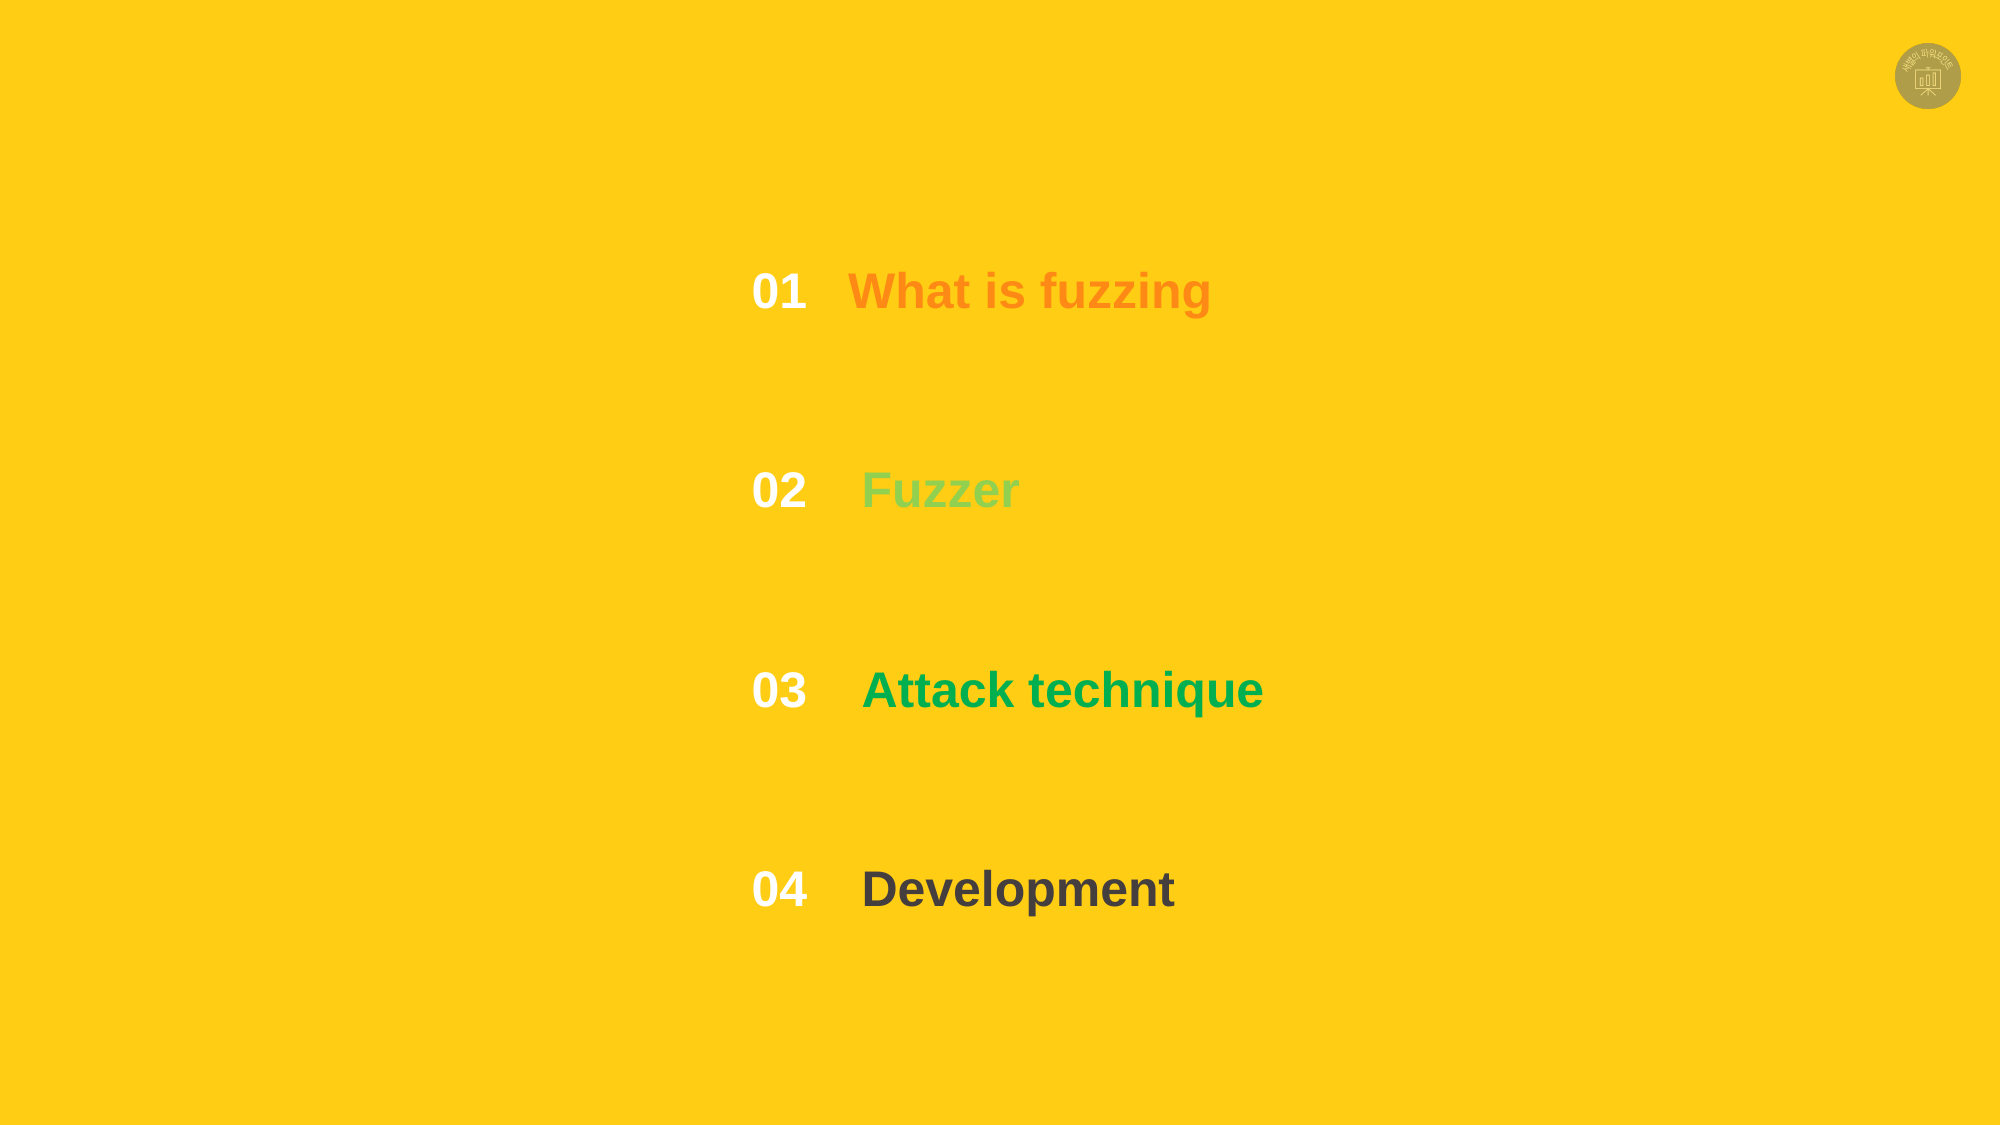

01
What is fuzzing
02
Fuzzer
03
Attack technique
04
Development